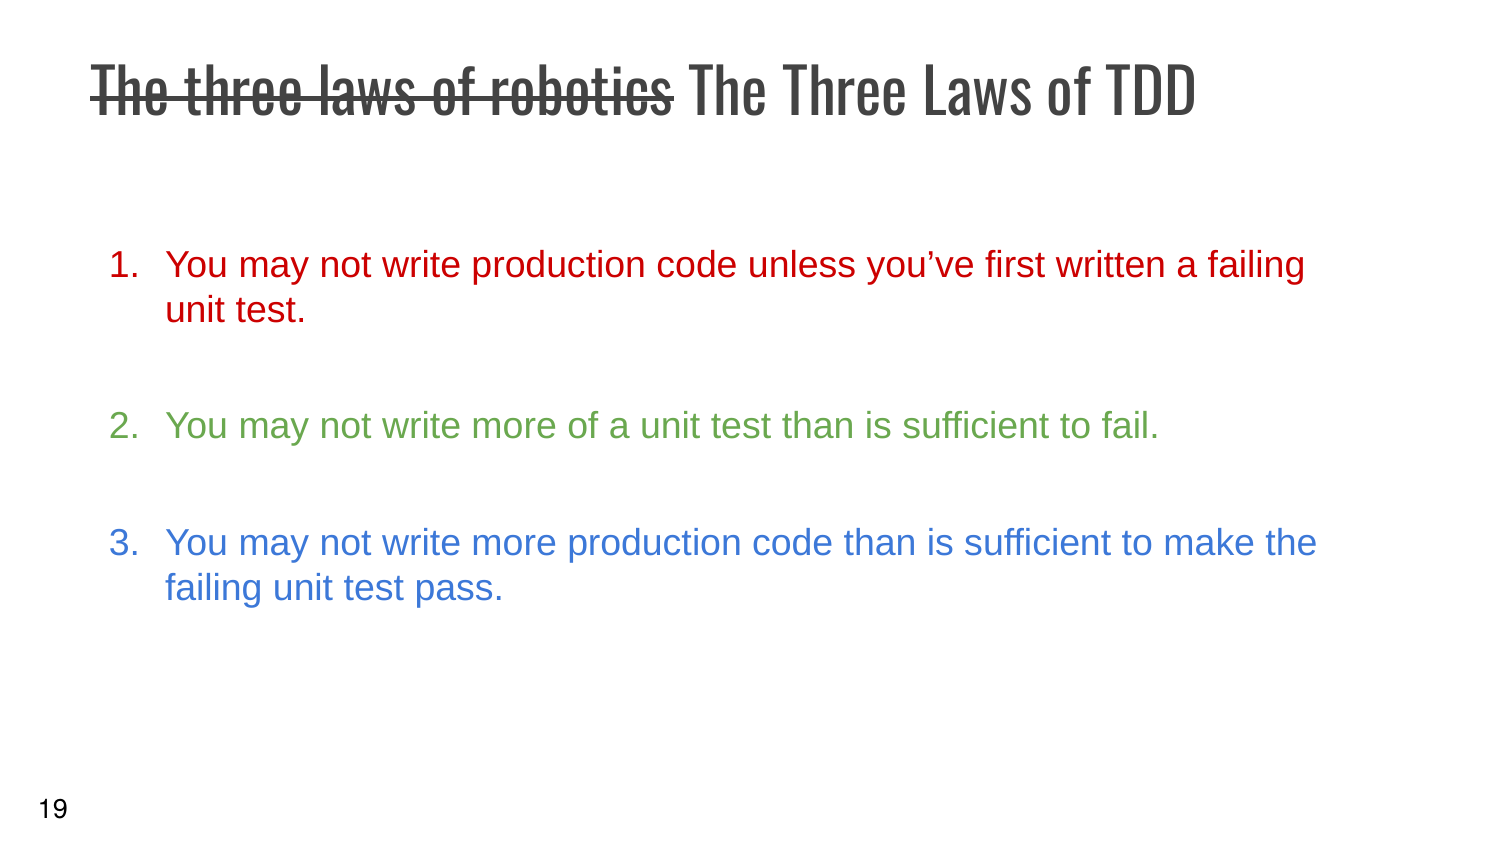

# The three laws of robotics The Three Laws of TDD

You may not write production code unless you’ve first written a failing unit test.

You may not write more of a unit test than is sufficient to fail.

You may not write more production code than is sufficient to make the failing unit test pass.
19